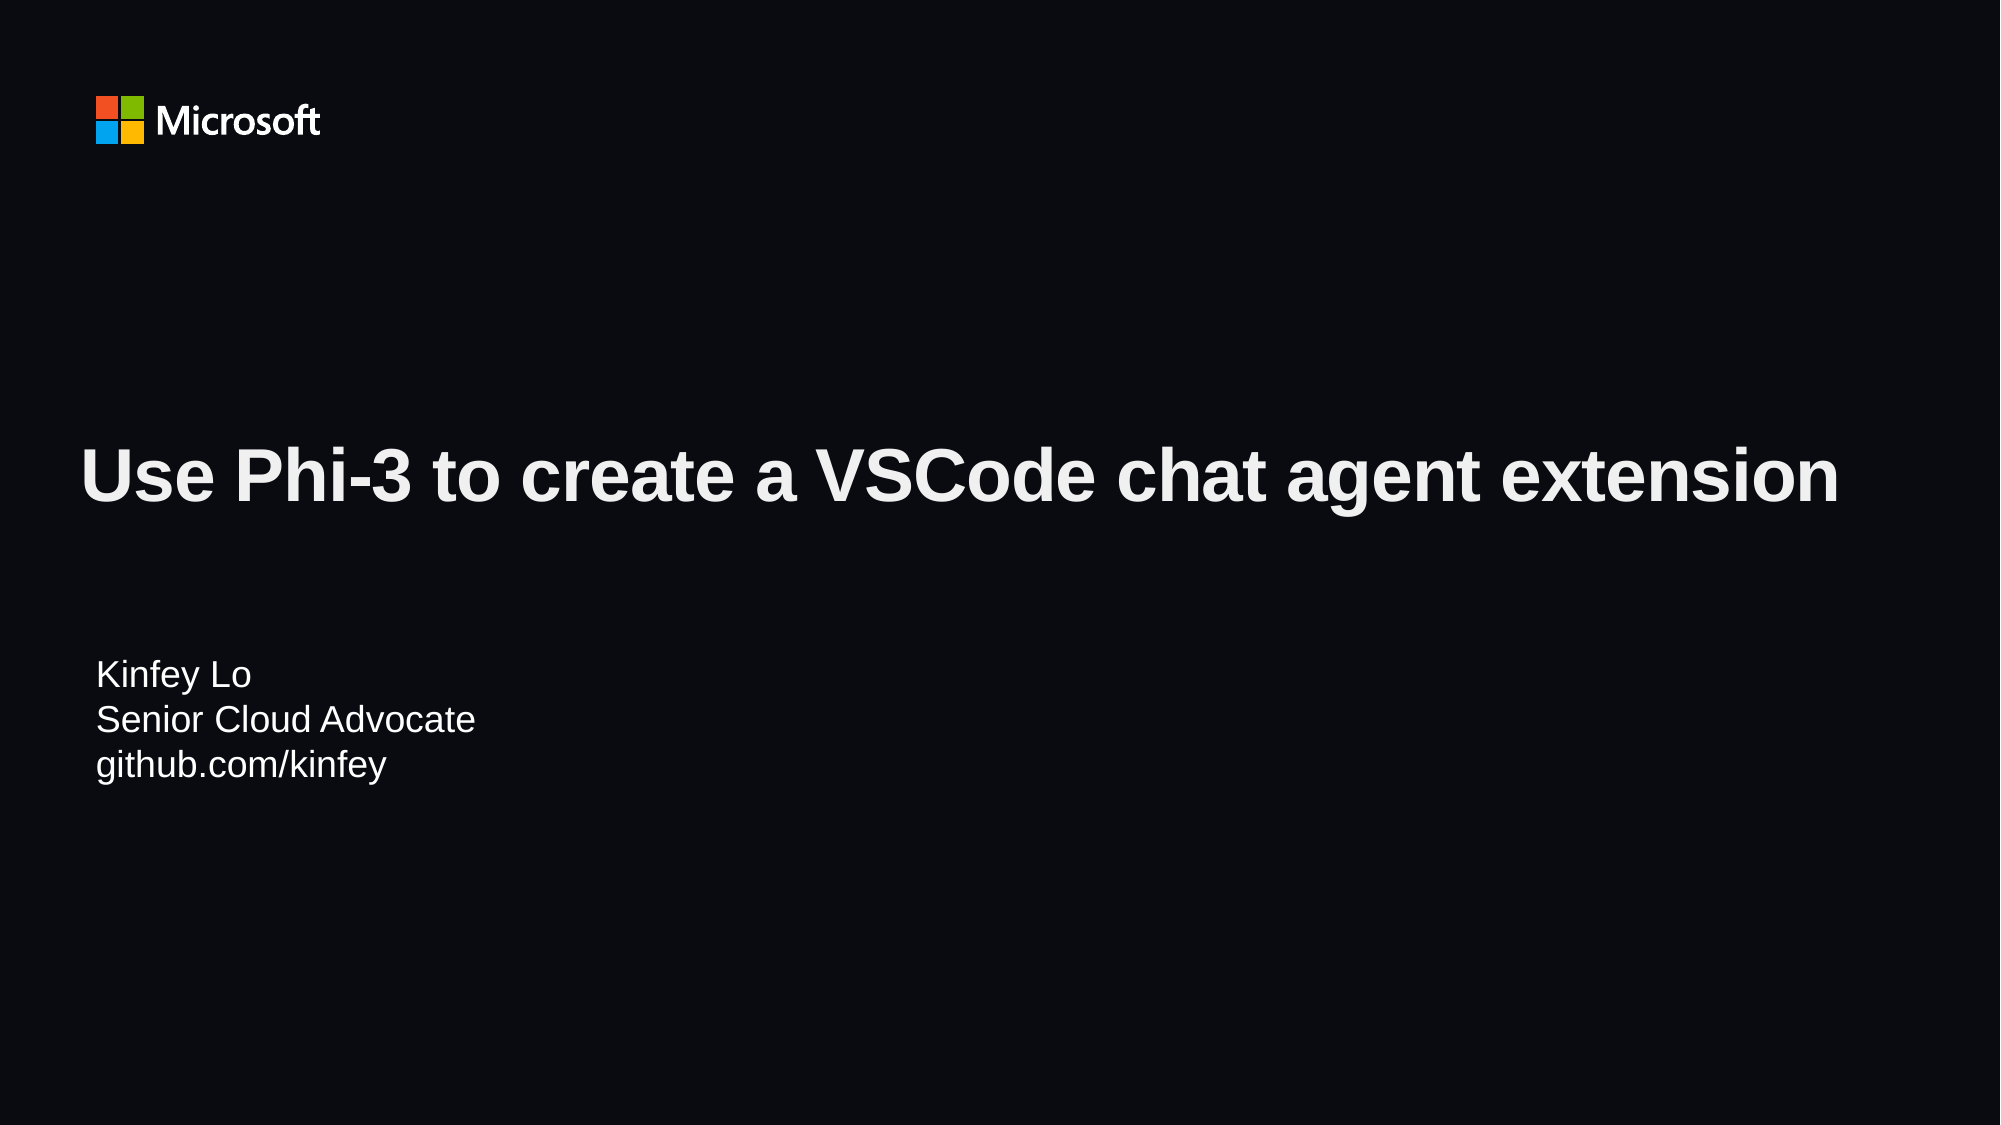

# Use Phi-3 to create a VSCode chat agent extension
Kinfey Lo
Senior Cloud Advocate
github.com/kinfey